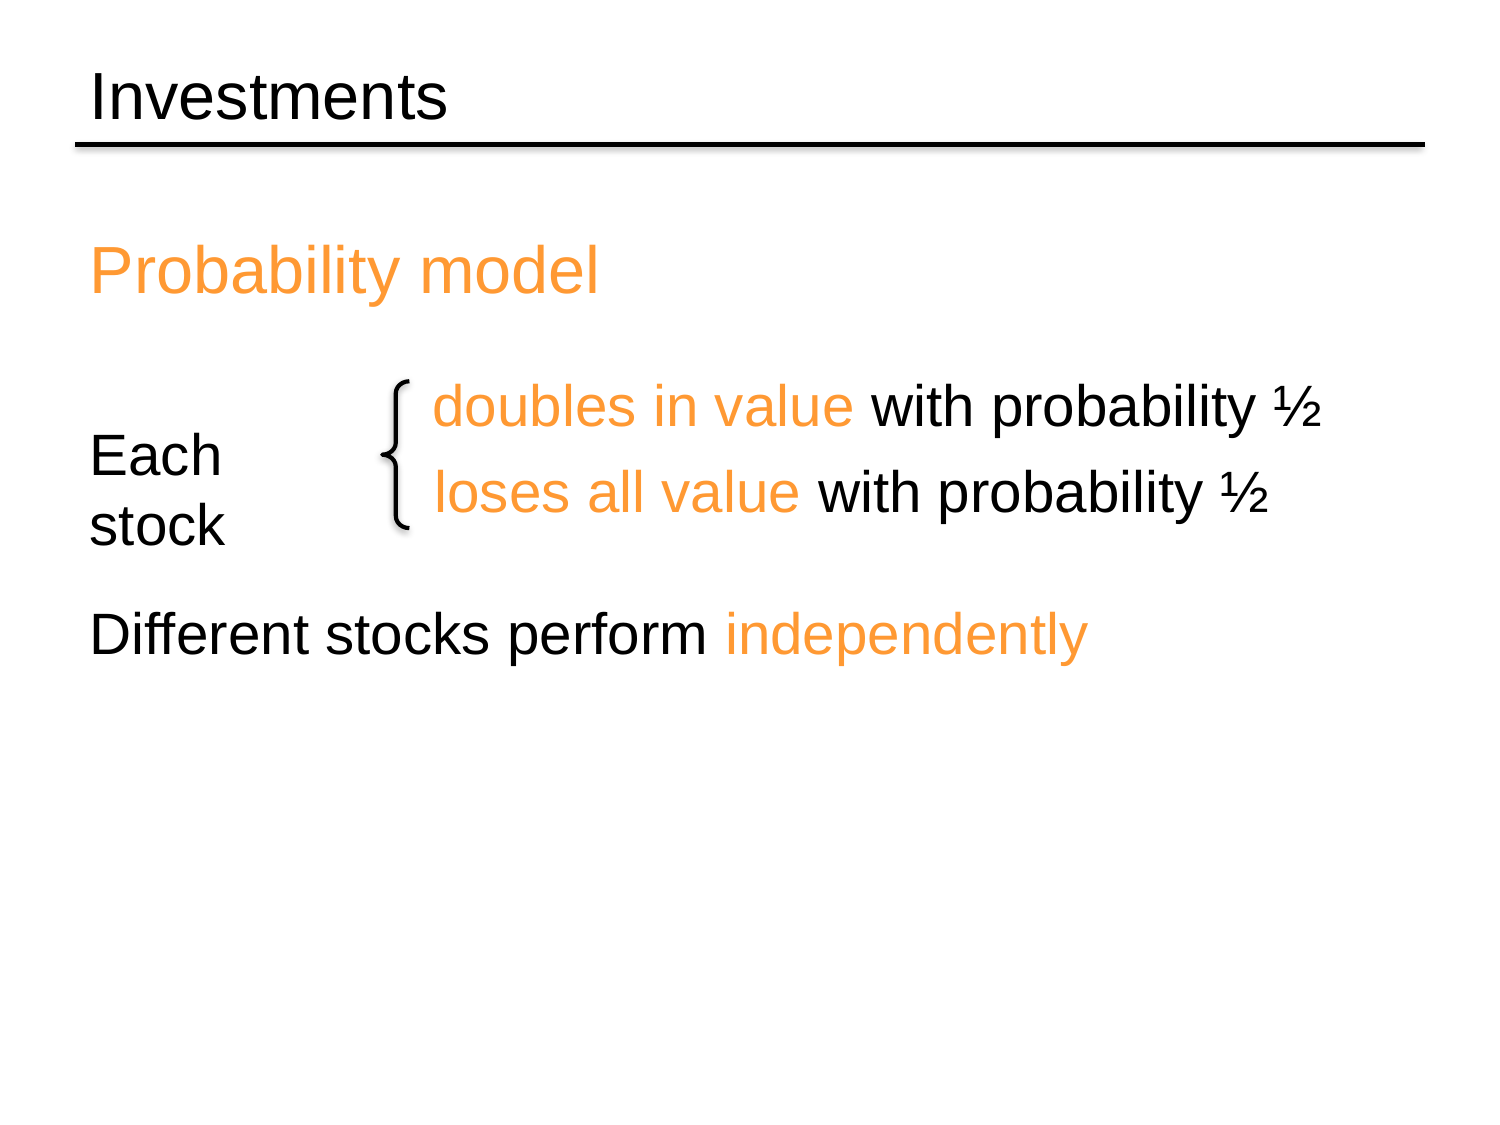

# Investments
Probability model
doubles in value with probability ½

Each stock
loses all value with probability ½
Different stocks perform independently